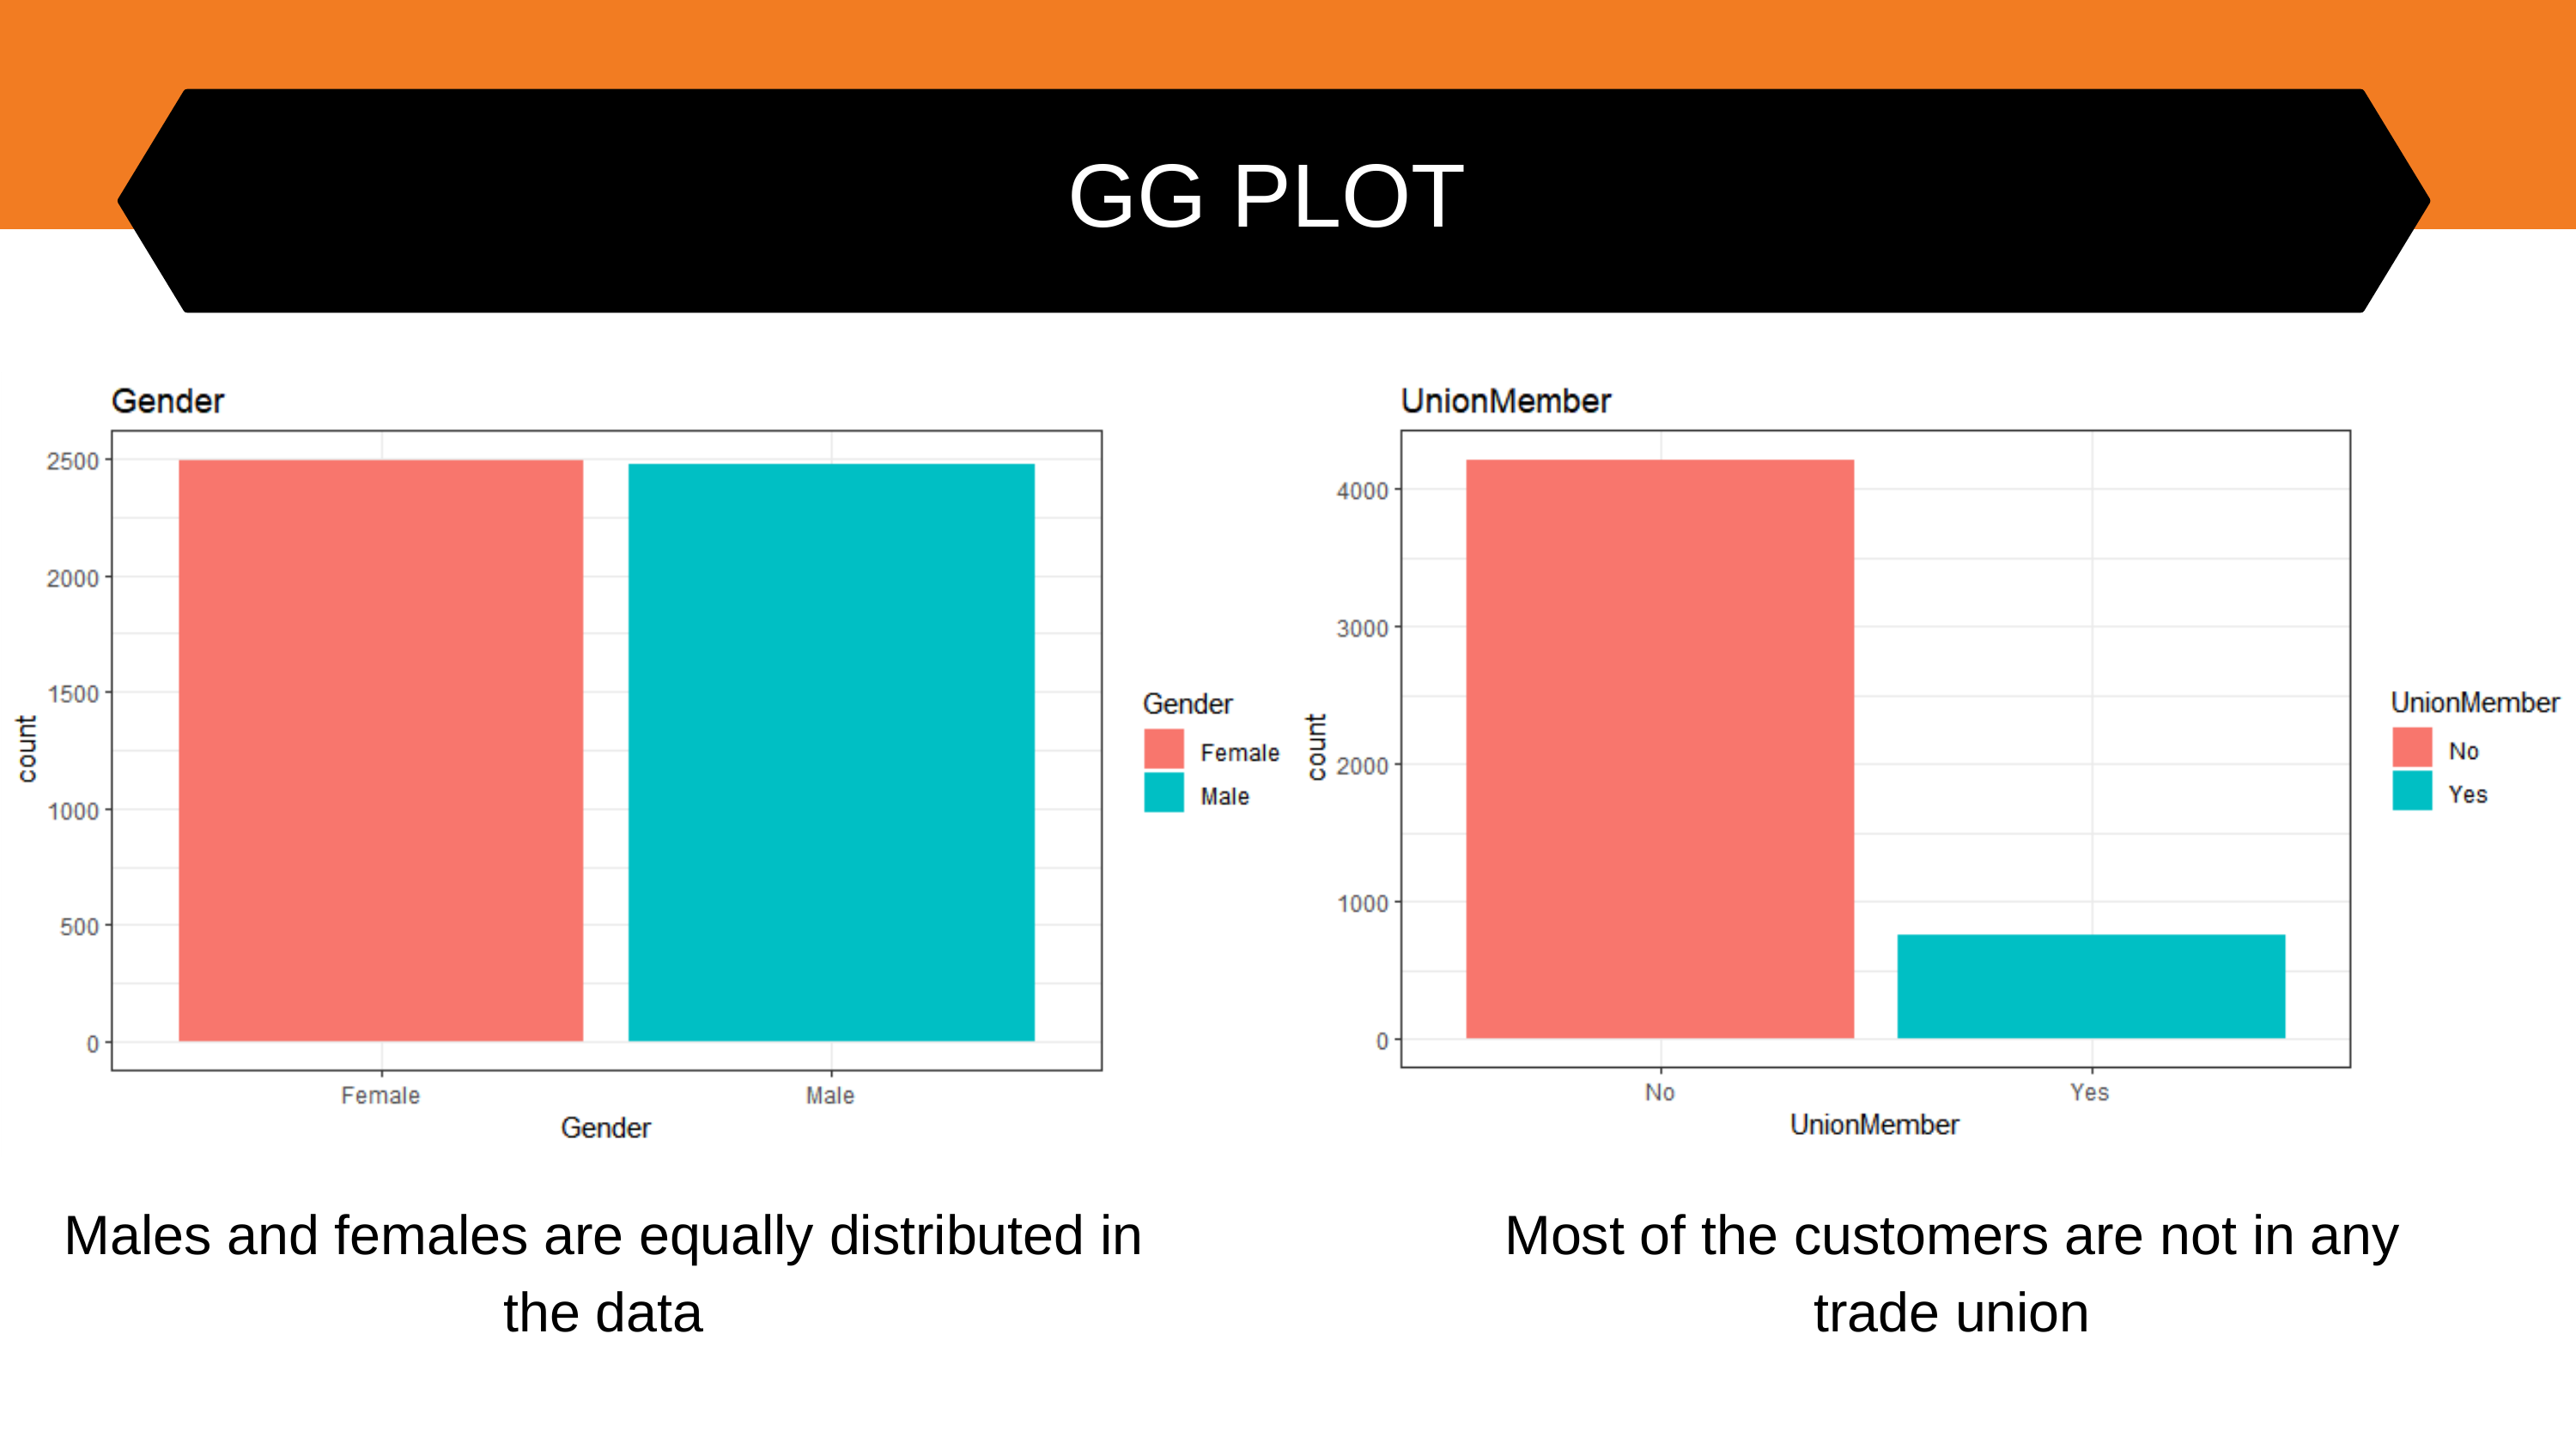

GG PLOT

Males and females are equally distributed in the data

Most of the customers are not in any trade union